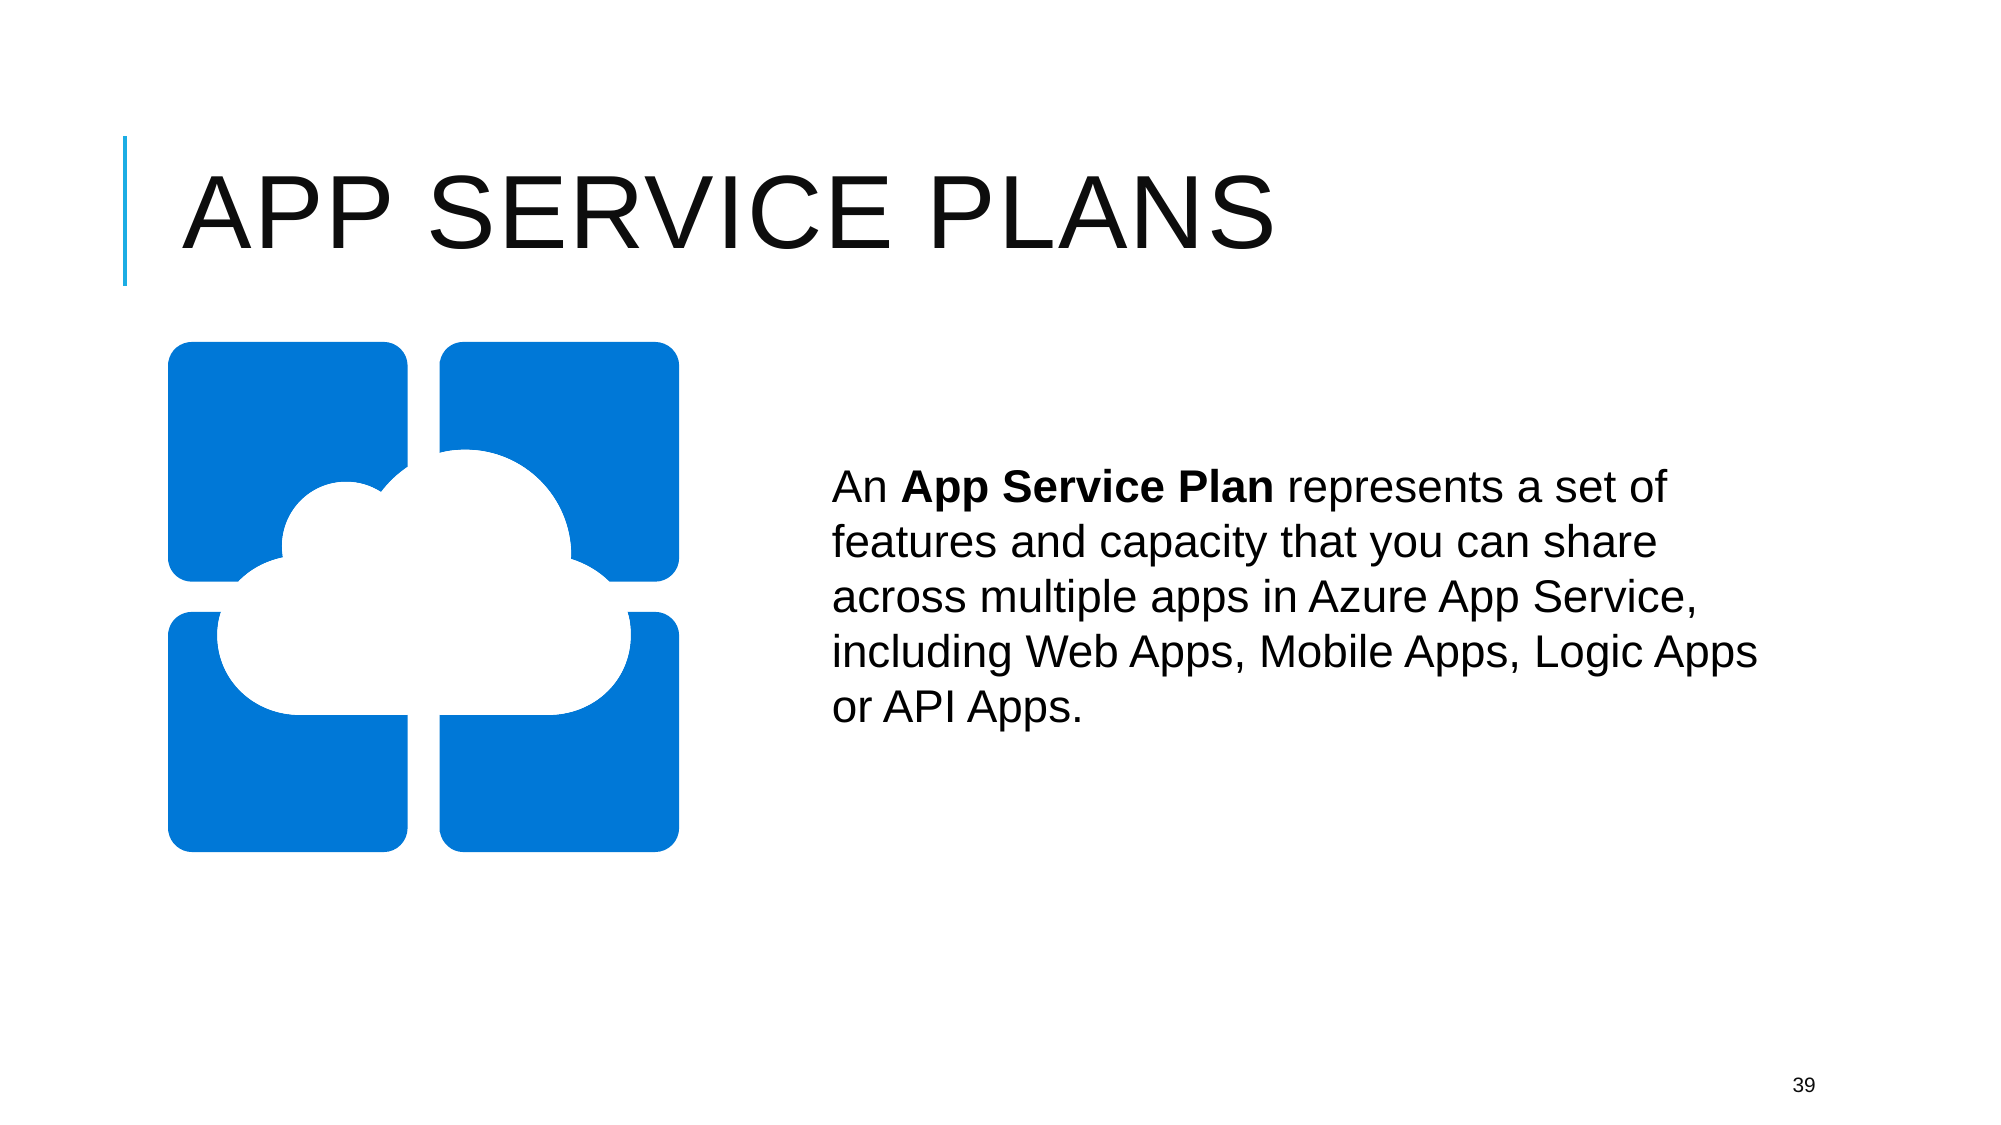

# App Service Plans

An App Service Plan represents a set of features and capacity that you can share across multiple apps in Azure App Service, including Web Apps, Mobile Apps, Logic Apps or API Apps.
39